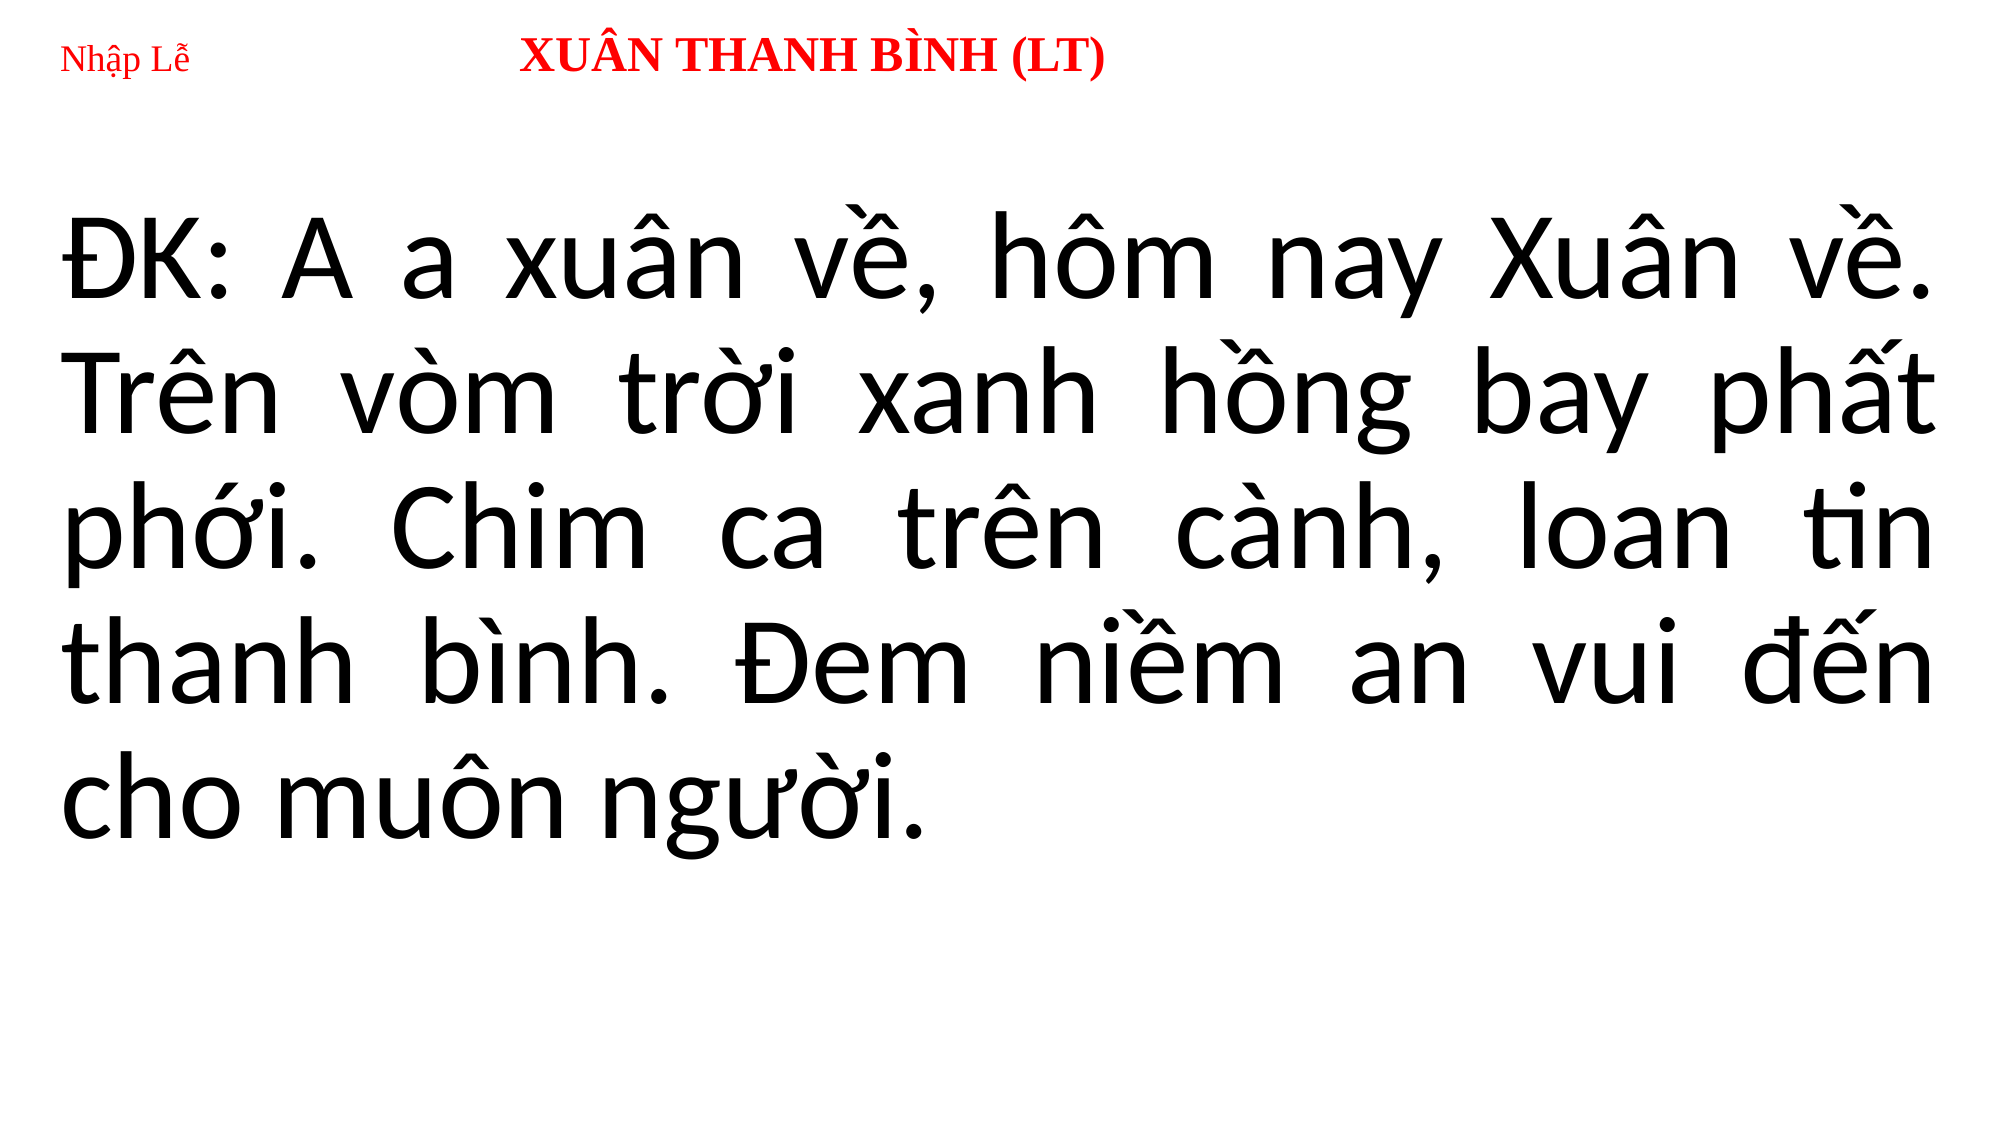

# Nhập Lễ                          	 XUÂN THANH BÌNH (LT)
ĐK: A a xuân về, hôm nay Xuân về. Trên vòm trời xanh hồng bay phất phới. Chim ca trên cành, loan tin thanh bình. Đem niềm an vui đến cho muôn người.